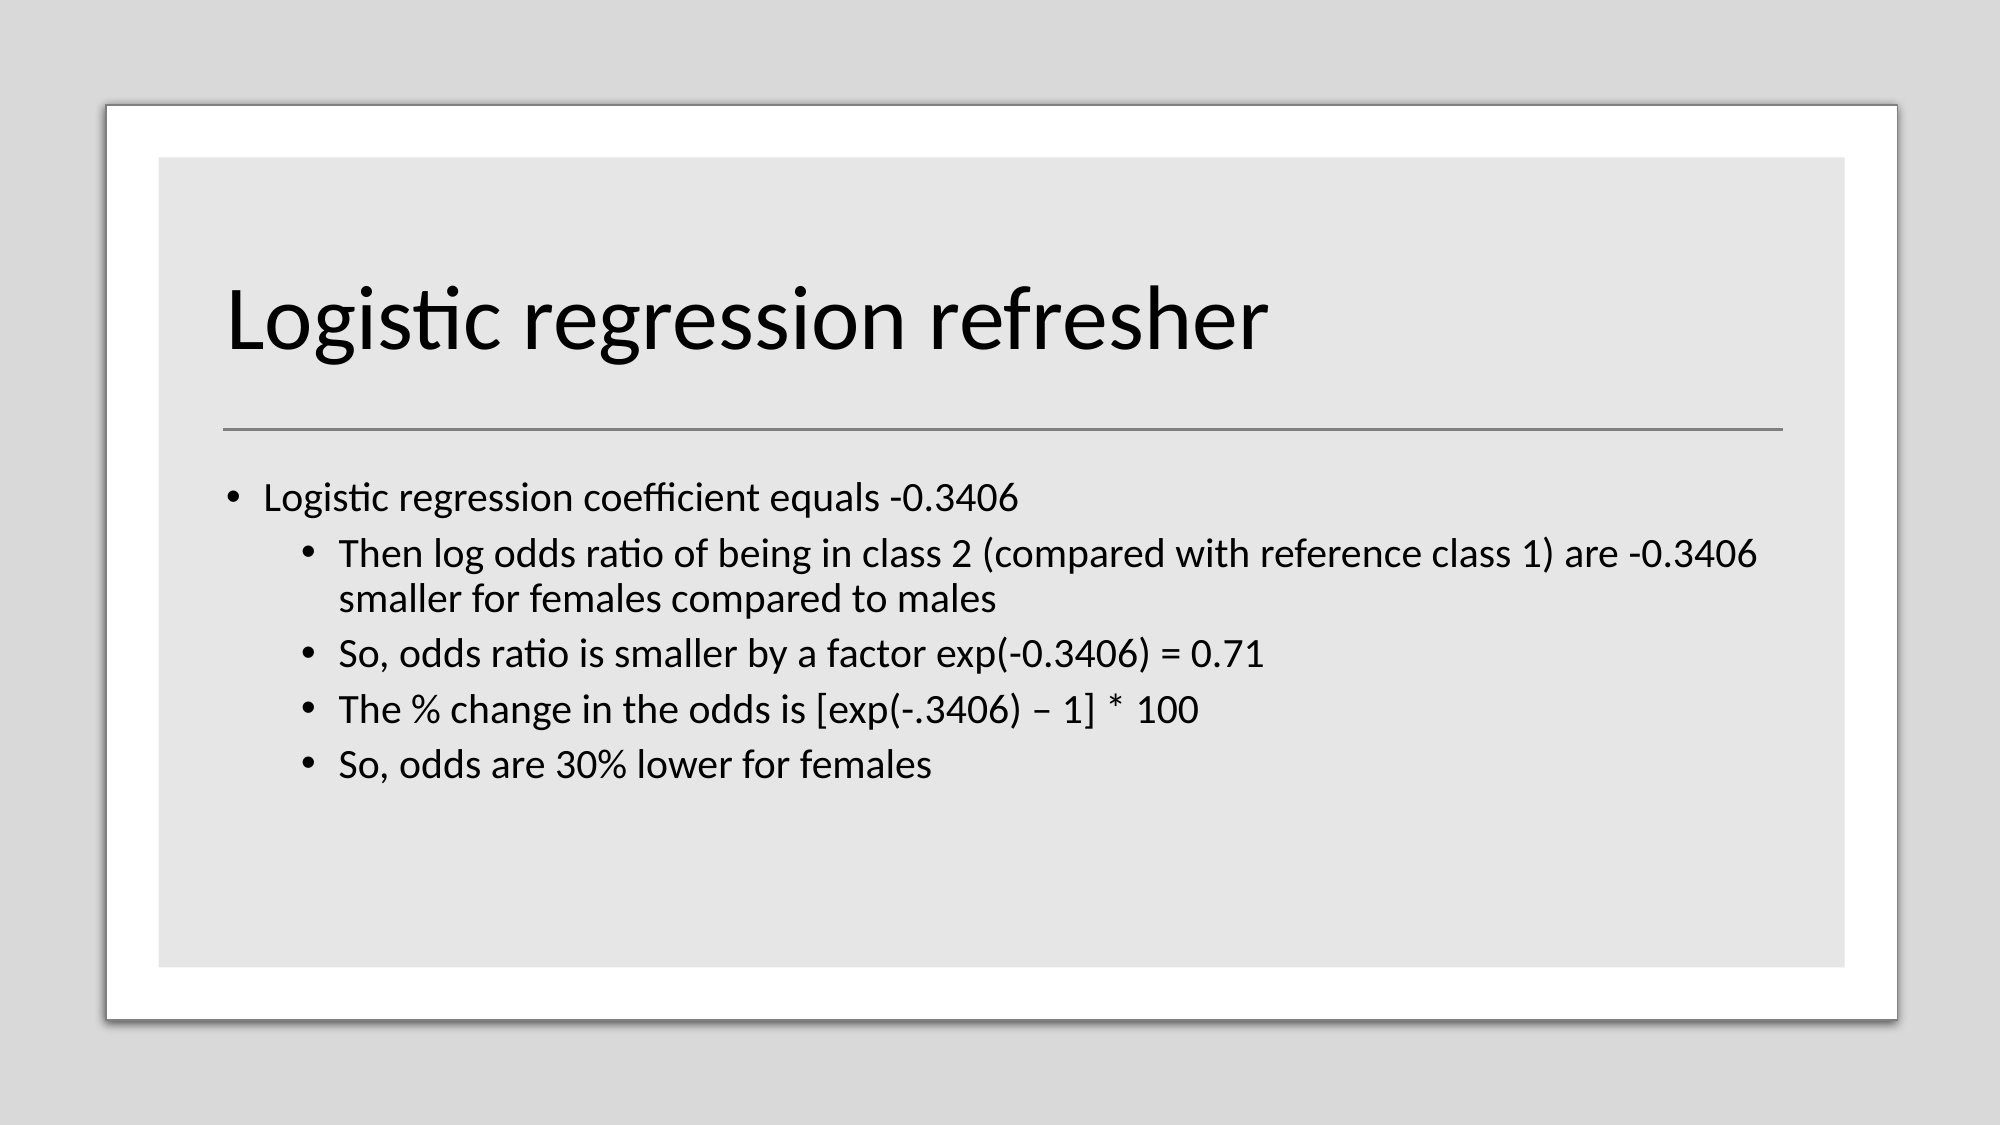

# Logistic regression refresher
Logistic regression coefficient equals -0.3406
Then log odds ratio of being in class 2 (compared with reference class 1) are -0.3406 smaller for females compared to males
So, odds ratio is smaller by a factor exp(-0.3406) = 0.71
The % change in the odds is [exp(-.3406) – 1] * 100
So, odds are 30% lower for females